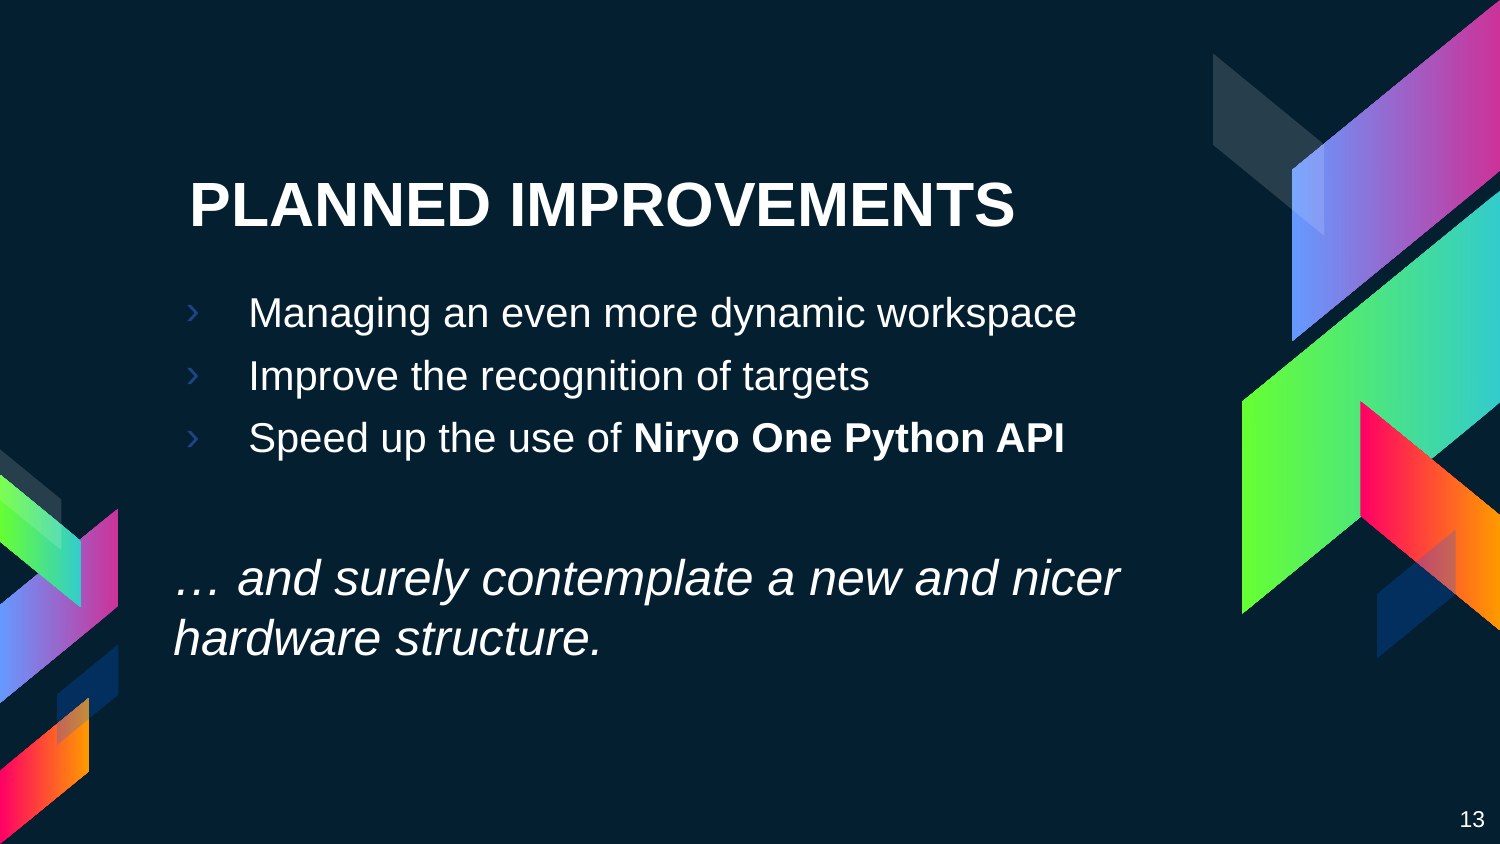

# PLANNED IMPROVEMENTS
Managing an even more dynamic workspace
Improve the recognition of targets
Speed up the use of Niryo One Python API

… and surely contemplate a new and nicer hardware structure.
13